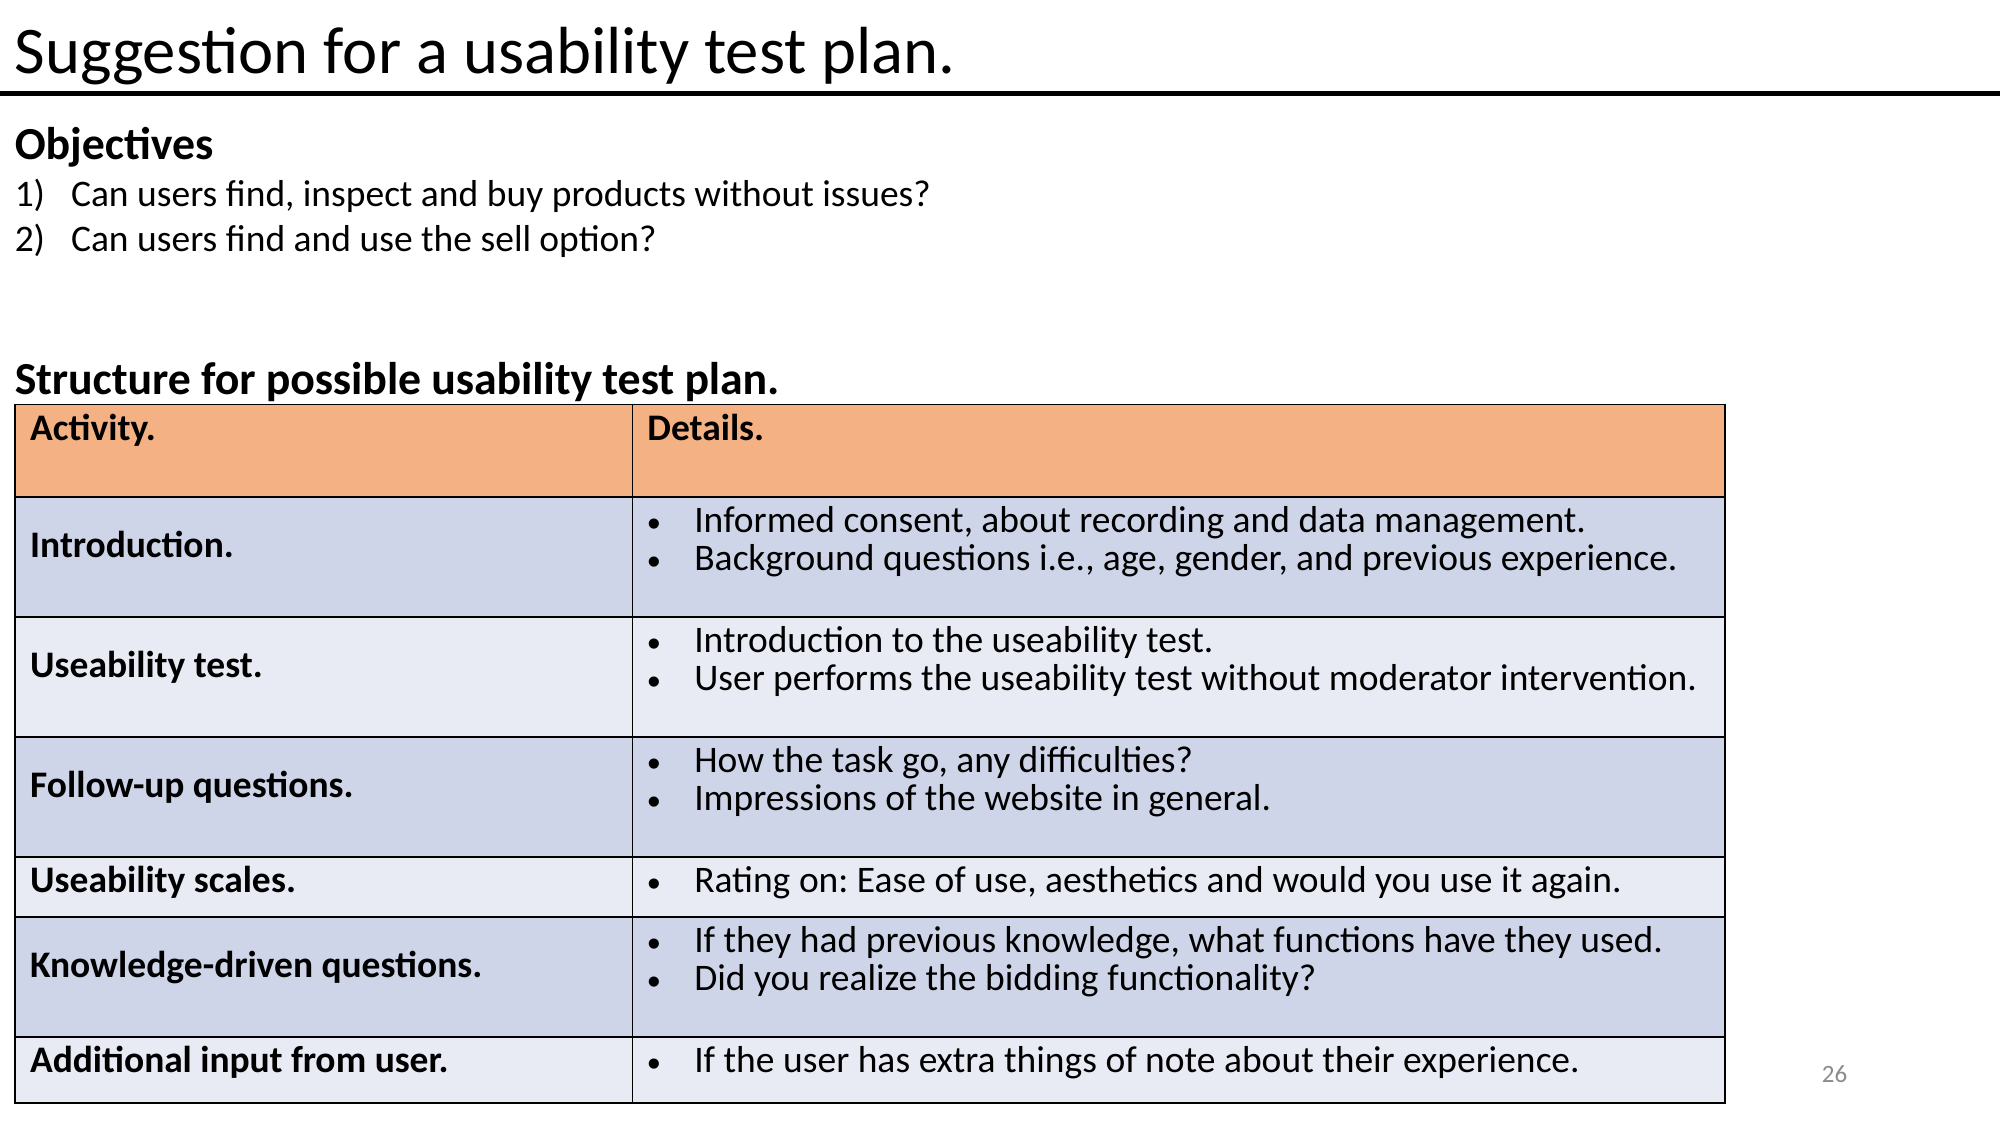

Suggestion for a usability test plan.
Objectives
Can users find, inspect and buy products without issues?
Can users find and use the sell option?

Structure for possible usability test plan.
| Activity. | Details. |
| --- | --- |
| Introduction. | Informed consent, about recording and data management. Background questions i.e., age, gender, and previous experience. |
| Useability test. | Introduction to the useability test. User performs the useability test without moderator intervention. |
| Follow-up questions. | How the task go, any difficulties? Impressions of the website in general. |
| Useability scales. | Rating on: Ease of use, aesthetics and would you use it again. |
| Knowledge-driven questions. | If they had previous knowledge, what functions have they used. Did you realize the bidding functionality? |
| Additional input from user. | If the user has extra things of note about their experience. |
26